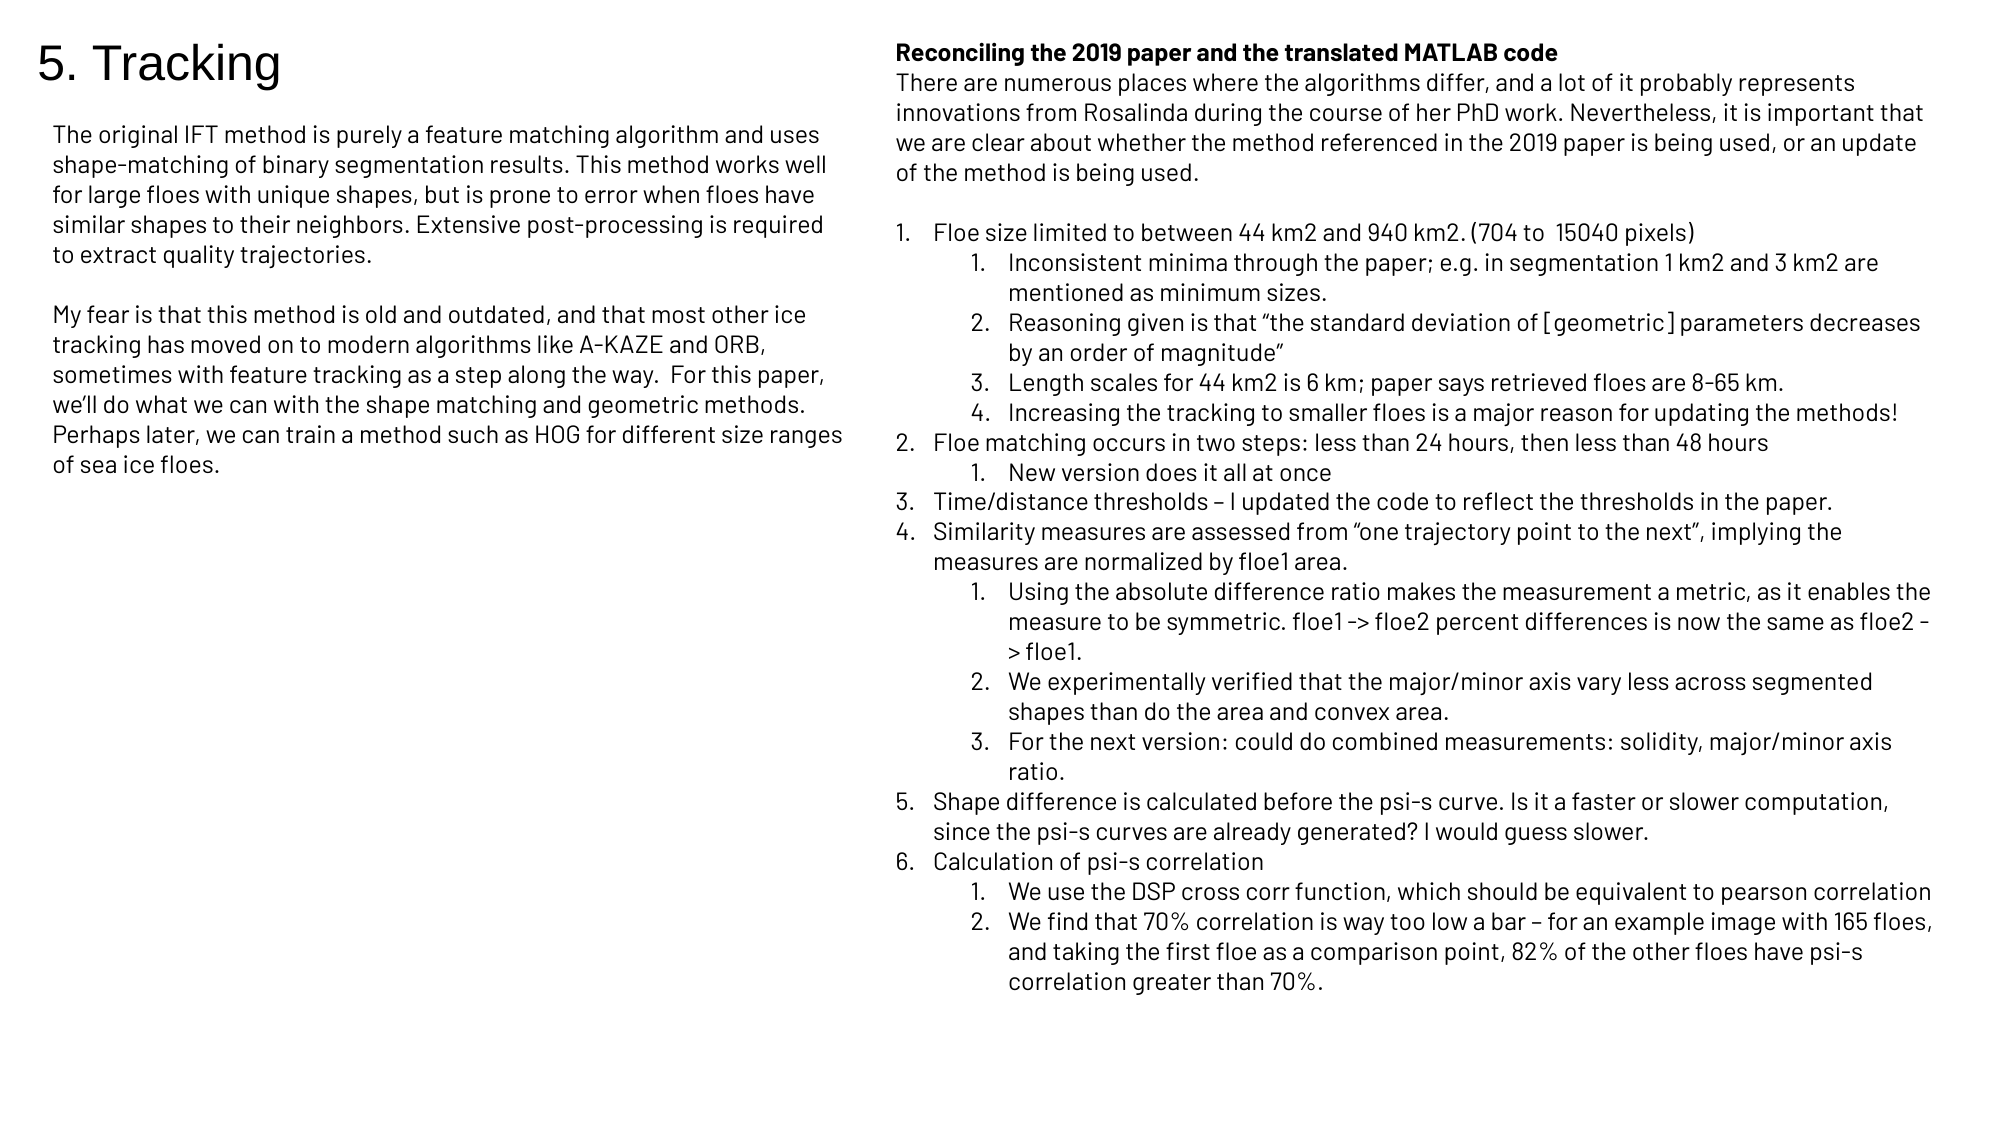

5. Tracking
Reconciling the 2019 paper and the translated MATLAB code
There are numerous places where the algorithms differ, and a lot of it probably represents innovations from Rosalinda during the course of her PhD work. Nevertheless, it is important that we are clear about whether the method referenced in the 2019 paper is being used, or an update of the method is being used.

Floe size limited to between 44 km2 and 940 km2. (704 to  15040 pixels)
Inconsistent minima through the paper; e.g. in segmentation 1 km2 and 3 km2 are mentioned as minimum sizes.
Reasoning given is that “the standard deviation of [geometric] parameters decreases by an order of magnitude”
Length scales for 44 km2 is 6 km; paper says retrieved floes are 8-65 km.
Increasing the tracking to smaller floes is a major reason for updating the methods!
Floe matching occurs in two steps: less than 24 hours, then less than 48 hours
New version does it all at once
Time/distance thresholds – I updated the code to reflect the thresholds in the paper.
Similarity measures are assessed from “one trajectory point to the next”, implying the measures are normalized by floe1 area.
Using the absolute difference ratio makes the measurement a metric, as it enables the measure to be symmetric. floe1 -> floe2 percent differences is now the same as floe2 -> floe1.
We experimentally verified that the major/minor axis vary less across segmented shapes than do the area and convex area.
For the next version: could do combined measurements: solidity, major/minor axis ratio.
Shape difference is calculated before the psi-s curve. Is it a faster or slower computation, since the psi-s curves are already generated? I would guess slower.
Calculation of psi-s correlation
We use the DSP cross corr function, which should be equivalent to pearson correlation
We find that 70% correlation is way too low a bar – for an example image with 165 floes, and taking the first floe as a comparison point, 82% of the other floes have psi-s correlation greater than 70%.

The original IFT method is purely a feature matching algorithm and uses shape-matching of binary segmentation results. This method works well for large floes with unique shapes, but is prone to error when floes have similar shapes to their neighbors. Extensive post-processing is required to extract quality trajectories.

My fear is that this method is old and outdated, and that most other ice tracking has moved on to modern algorithms like A-KAZE and ORB, sometimes with feature tracking as a step along the way.  For this paper, we’ll do what we can with the shape matching and geometric methods. Perhaps later, we can train a method such as HOG for different size ranges of sea ice floes.